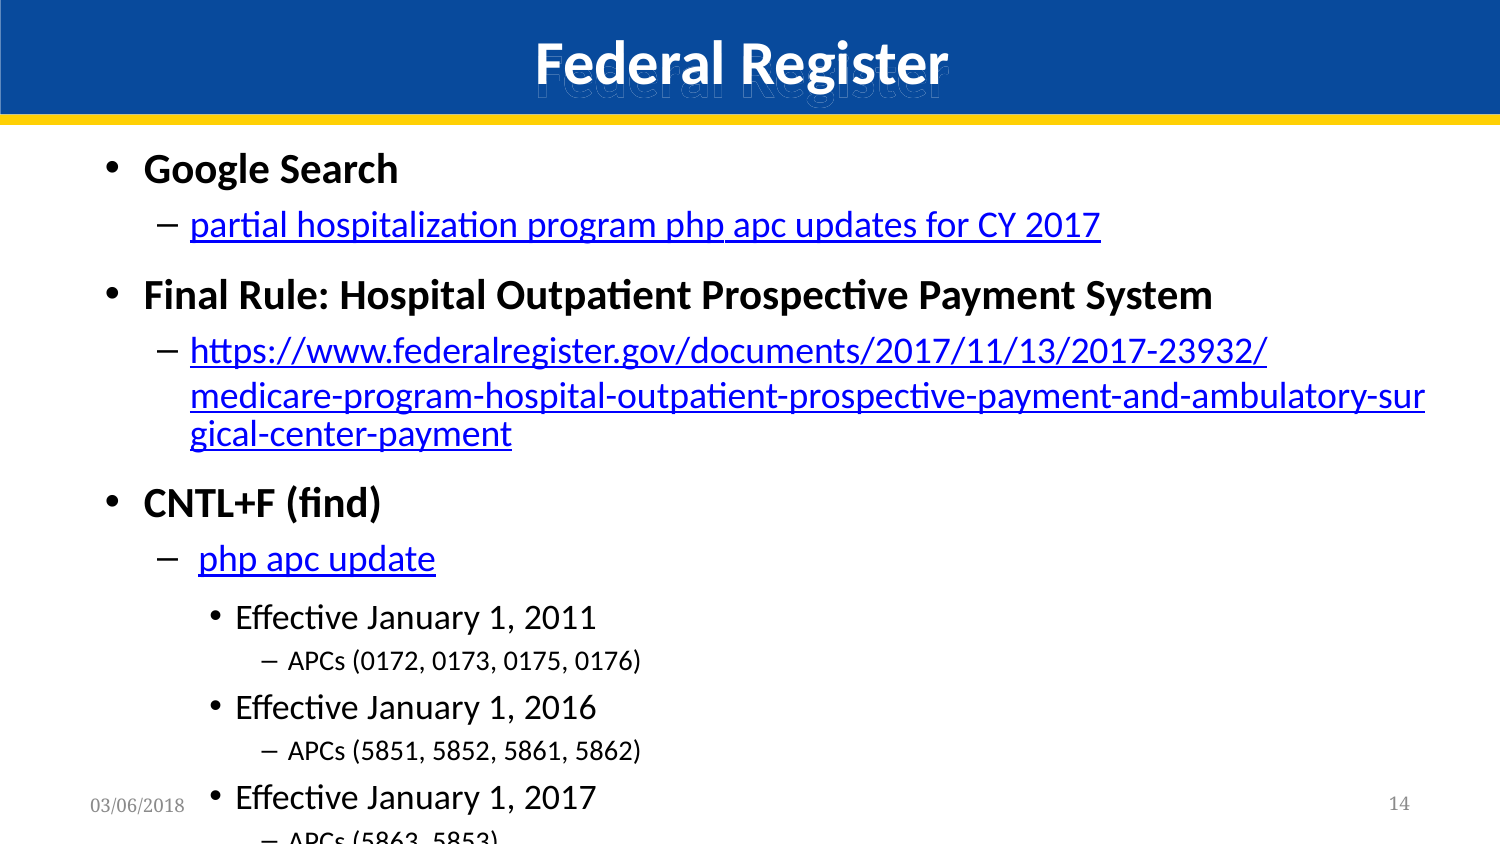

# Federal Register
Google Search
partial hospitalization program php apc updates for CY 2017
Final Rule: Hospital Outpatient Prospective Payment System
https://www.federalregister.gov/documents/2017/11/13/2017-23932/
medicare-program-hospital-outpatient-prospective-payment-and-ambulatory-surgical-center-payment
CNTL+F (find)
 php apc update
Effective January 1, 2011
APCs (0172, 0173, 0175, 0176)
Effective January 1, 2016
APCs (5851, 5852, 5861, 5862)
Effective January 1, 2017
APCs (5863, 5853)

14